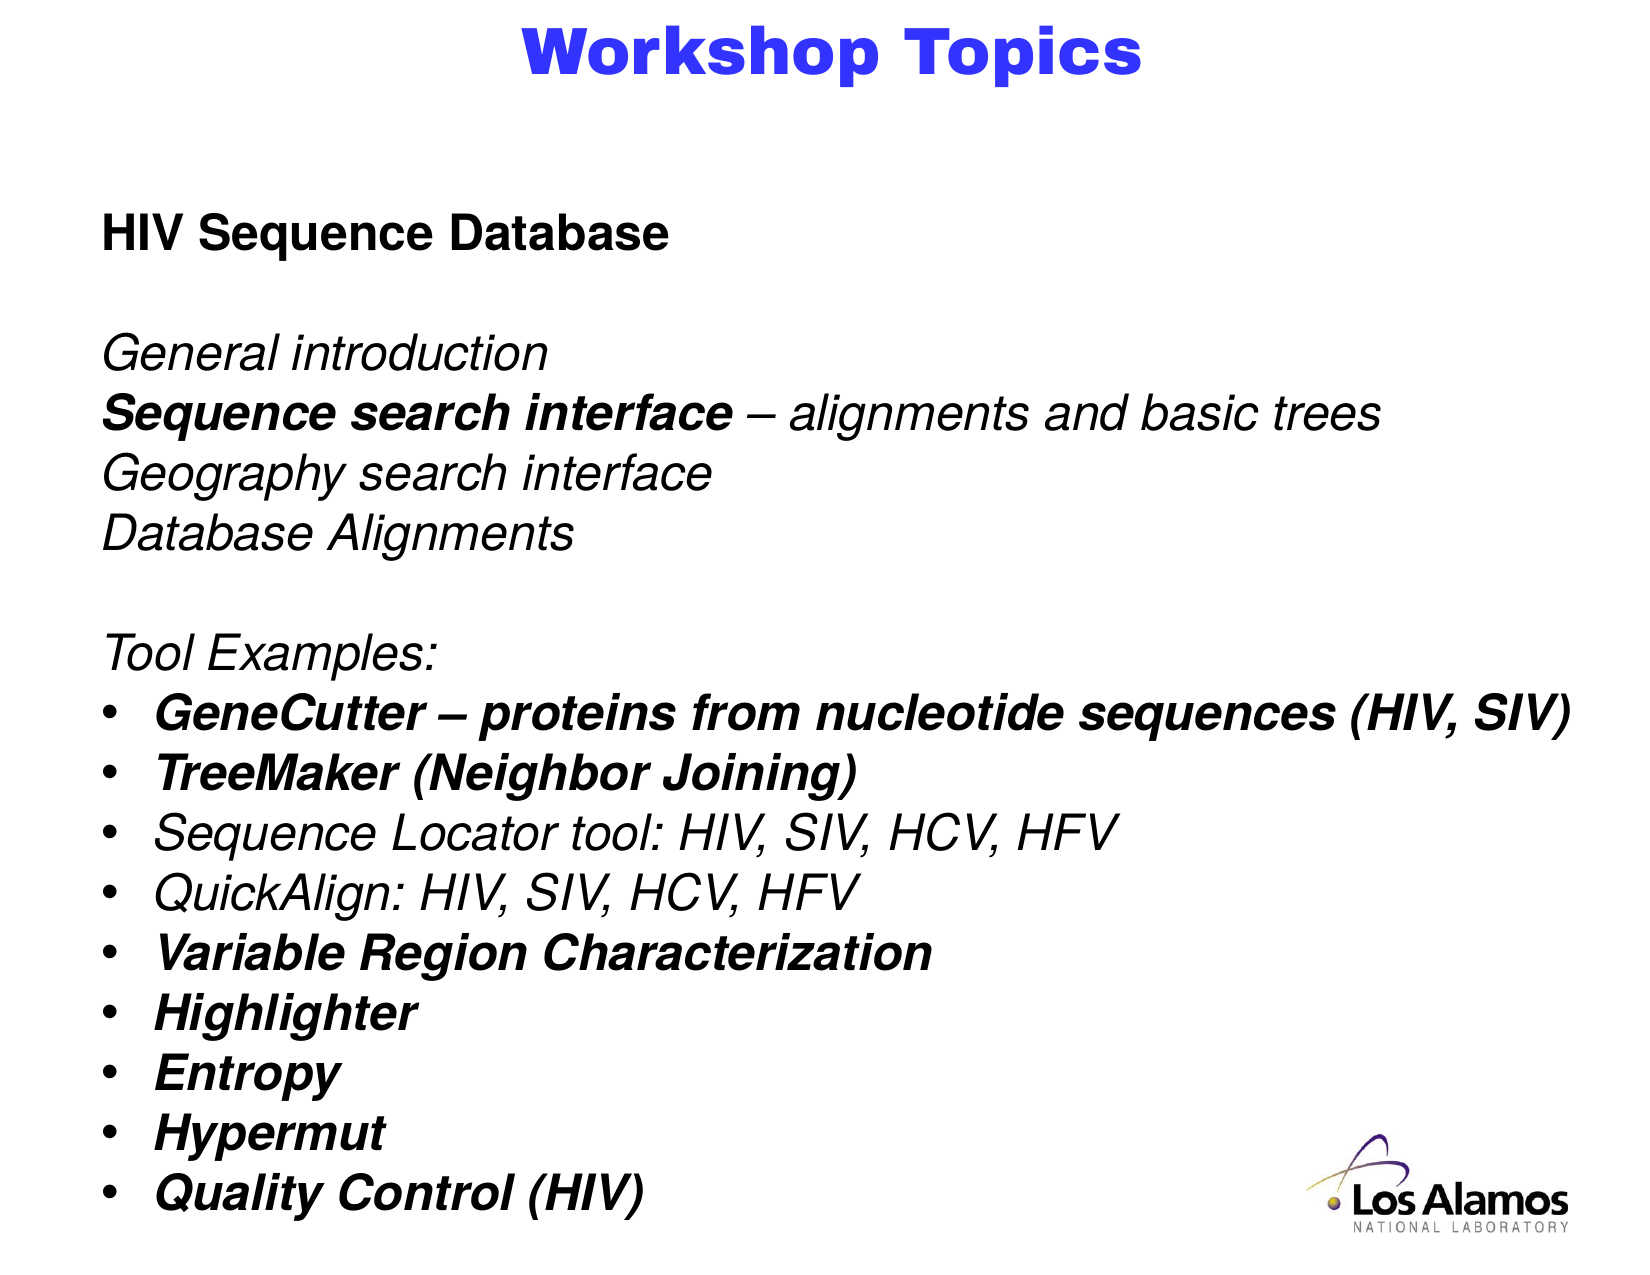

Workshop Topics
HIV Sequence Database

General introduction
Sequence search interface – alignments and basic trees
Geography search interface
Database Alignments

Tool Examples:
GeneCutter – proteins from nucleotide sequences (HIV, SIV)
TreeMaker (Neighbor Joining)
Sequence Locator tool: HIV, SIV, HCV, HFV
QuickAlign: HIV, SIV, HCV, HFV
Variable Region Characterization
Highlighter
Entropy
Hypermut
Quality Control (HIV)